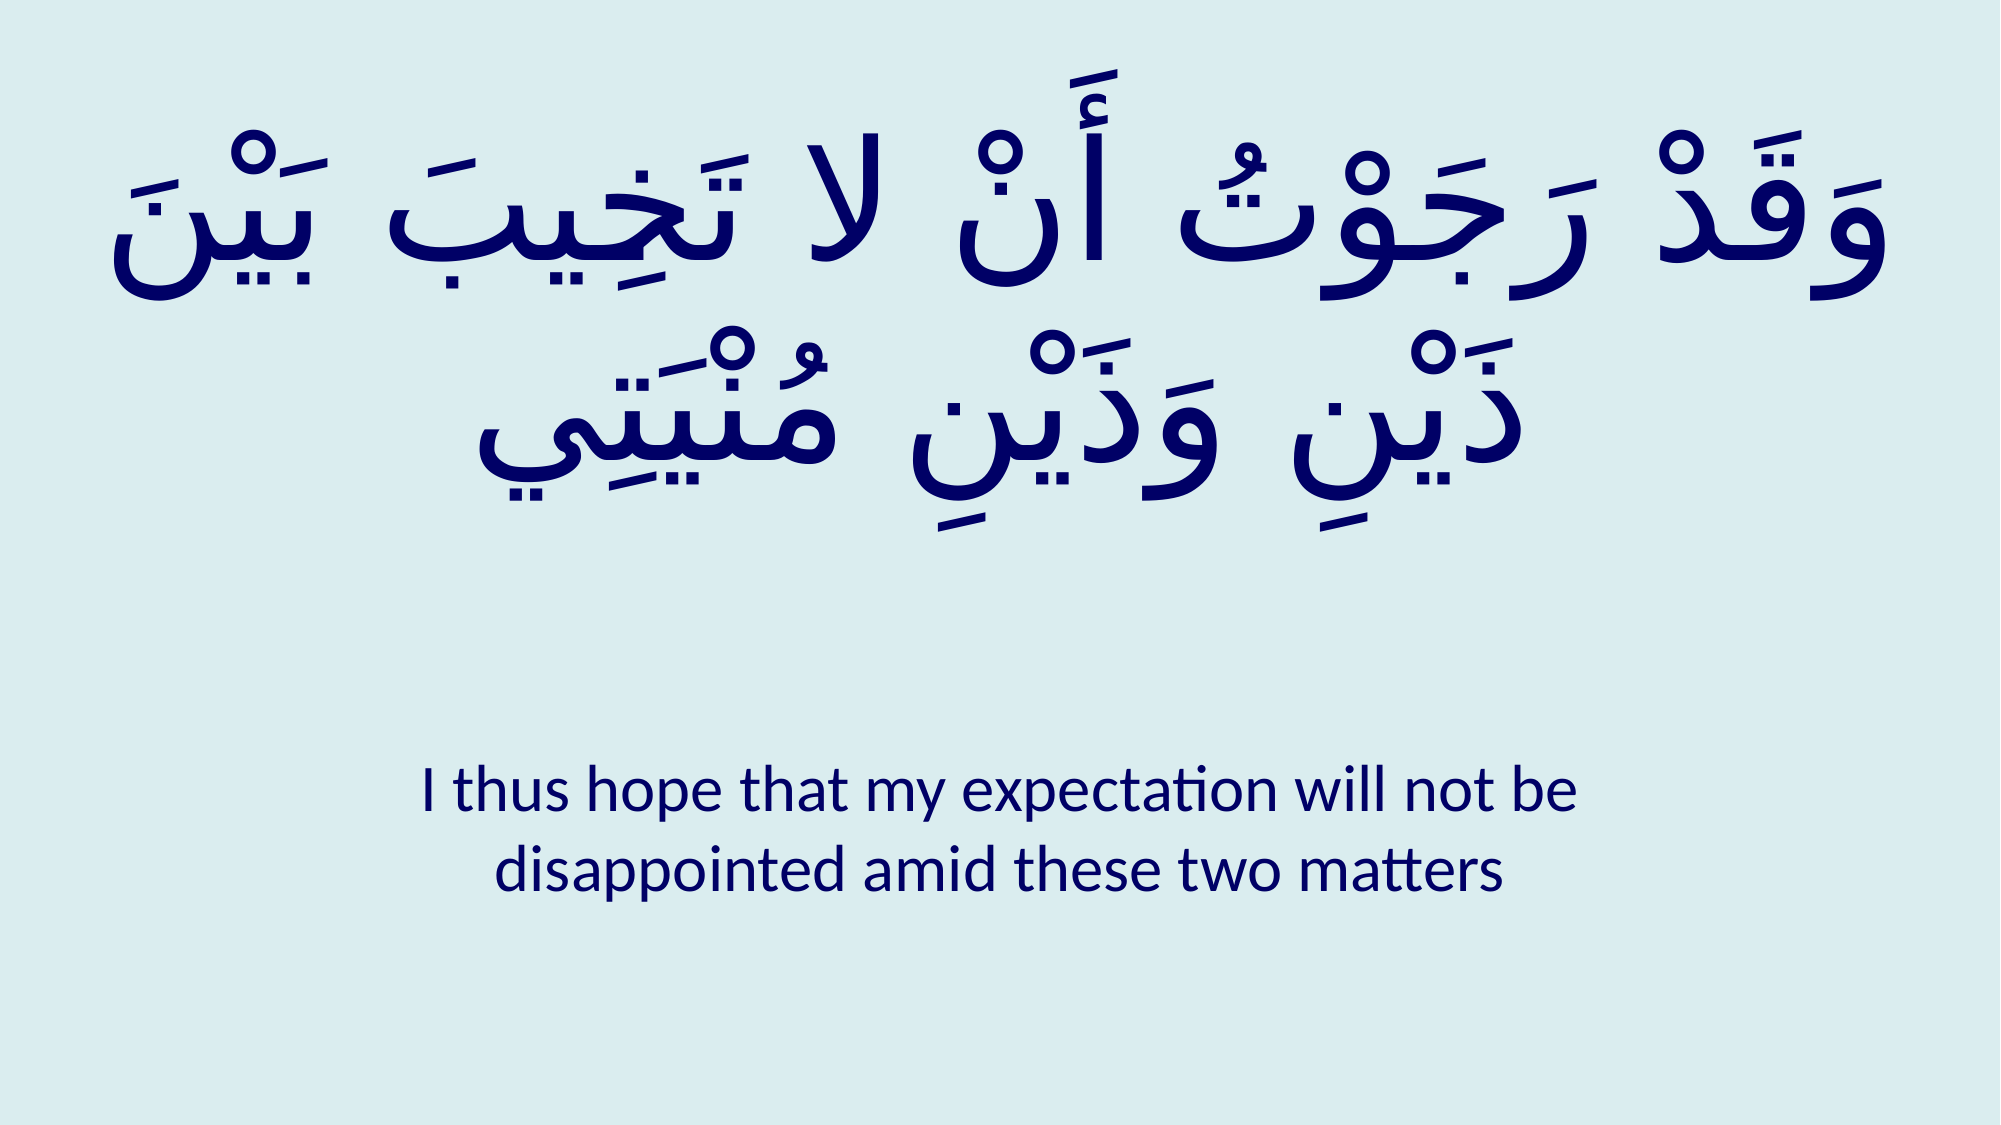

# وَقَدْ رَجَوْتُ أَنْ لا تَخِيبَ بَيْنَ ذَيْنِ وَذَيْنِ مُنْيَتِي
I thus hope that my expectation will not be disappointed amid these two matters